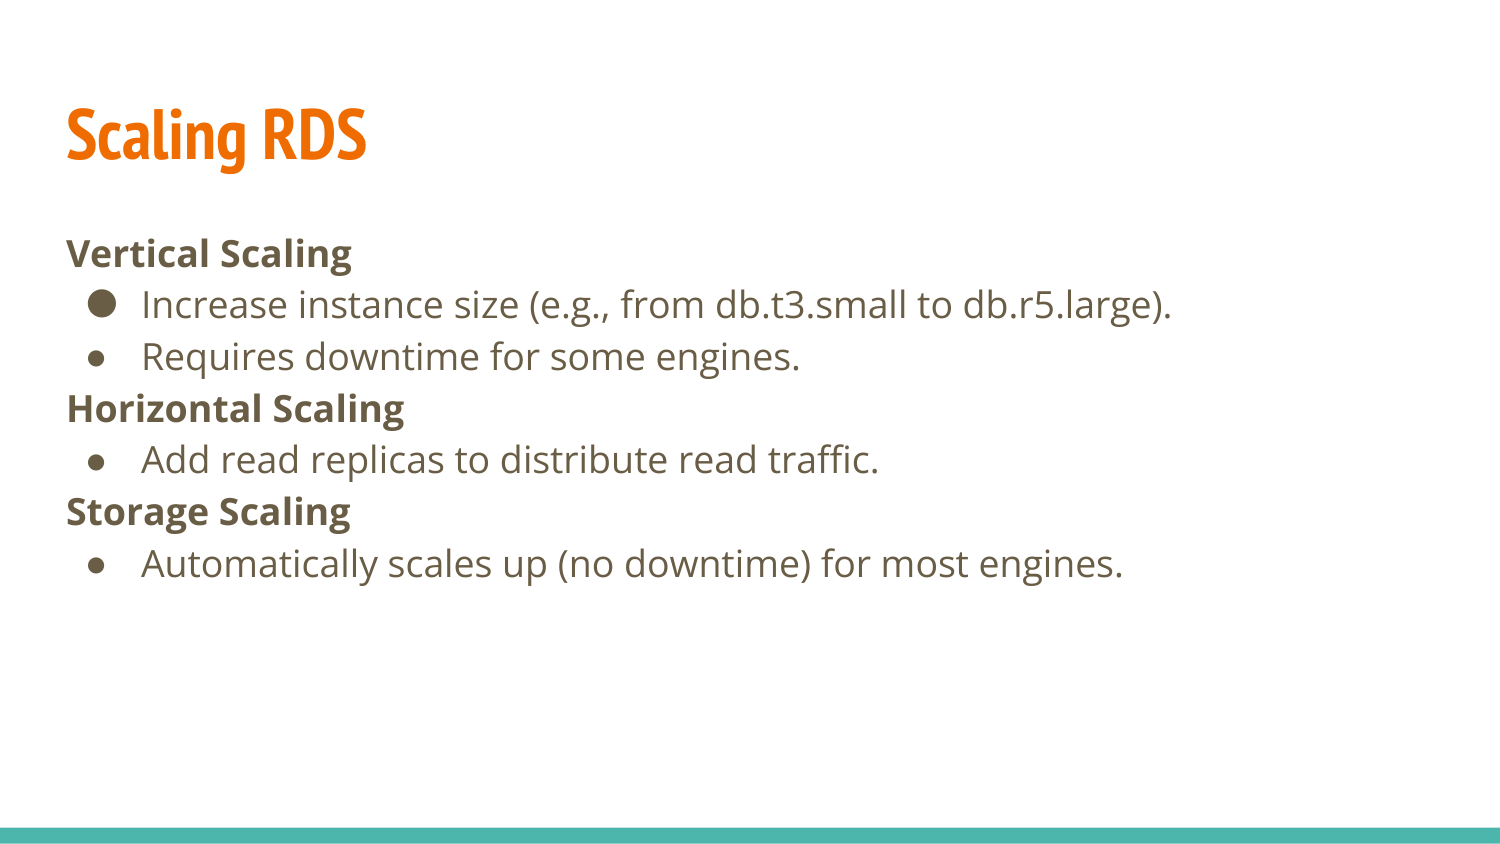

# Scaling RDS
Vertical Scaling
Increase instance size (e.g., from db.t3.small to db.r5.large).
Requires downtime for some engines.
Horizontal Scaling
Add read replicas to distribute read traffic.
Storage Scaling
Automatically scales up (no downtime) for most engines.